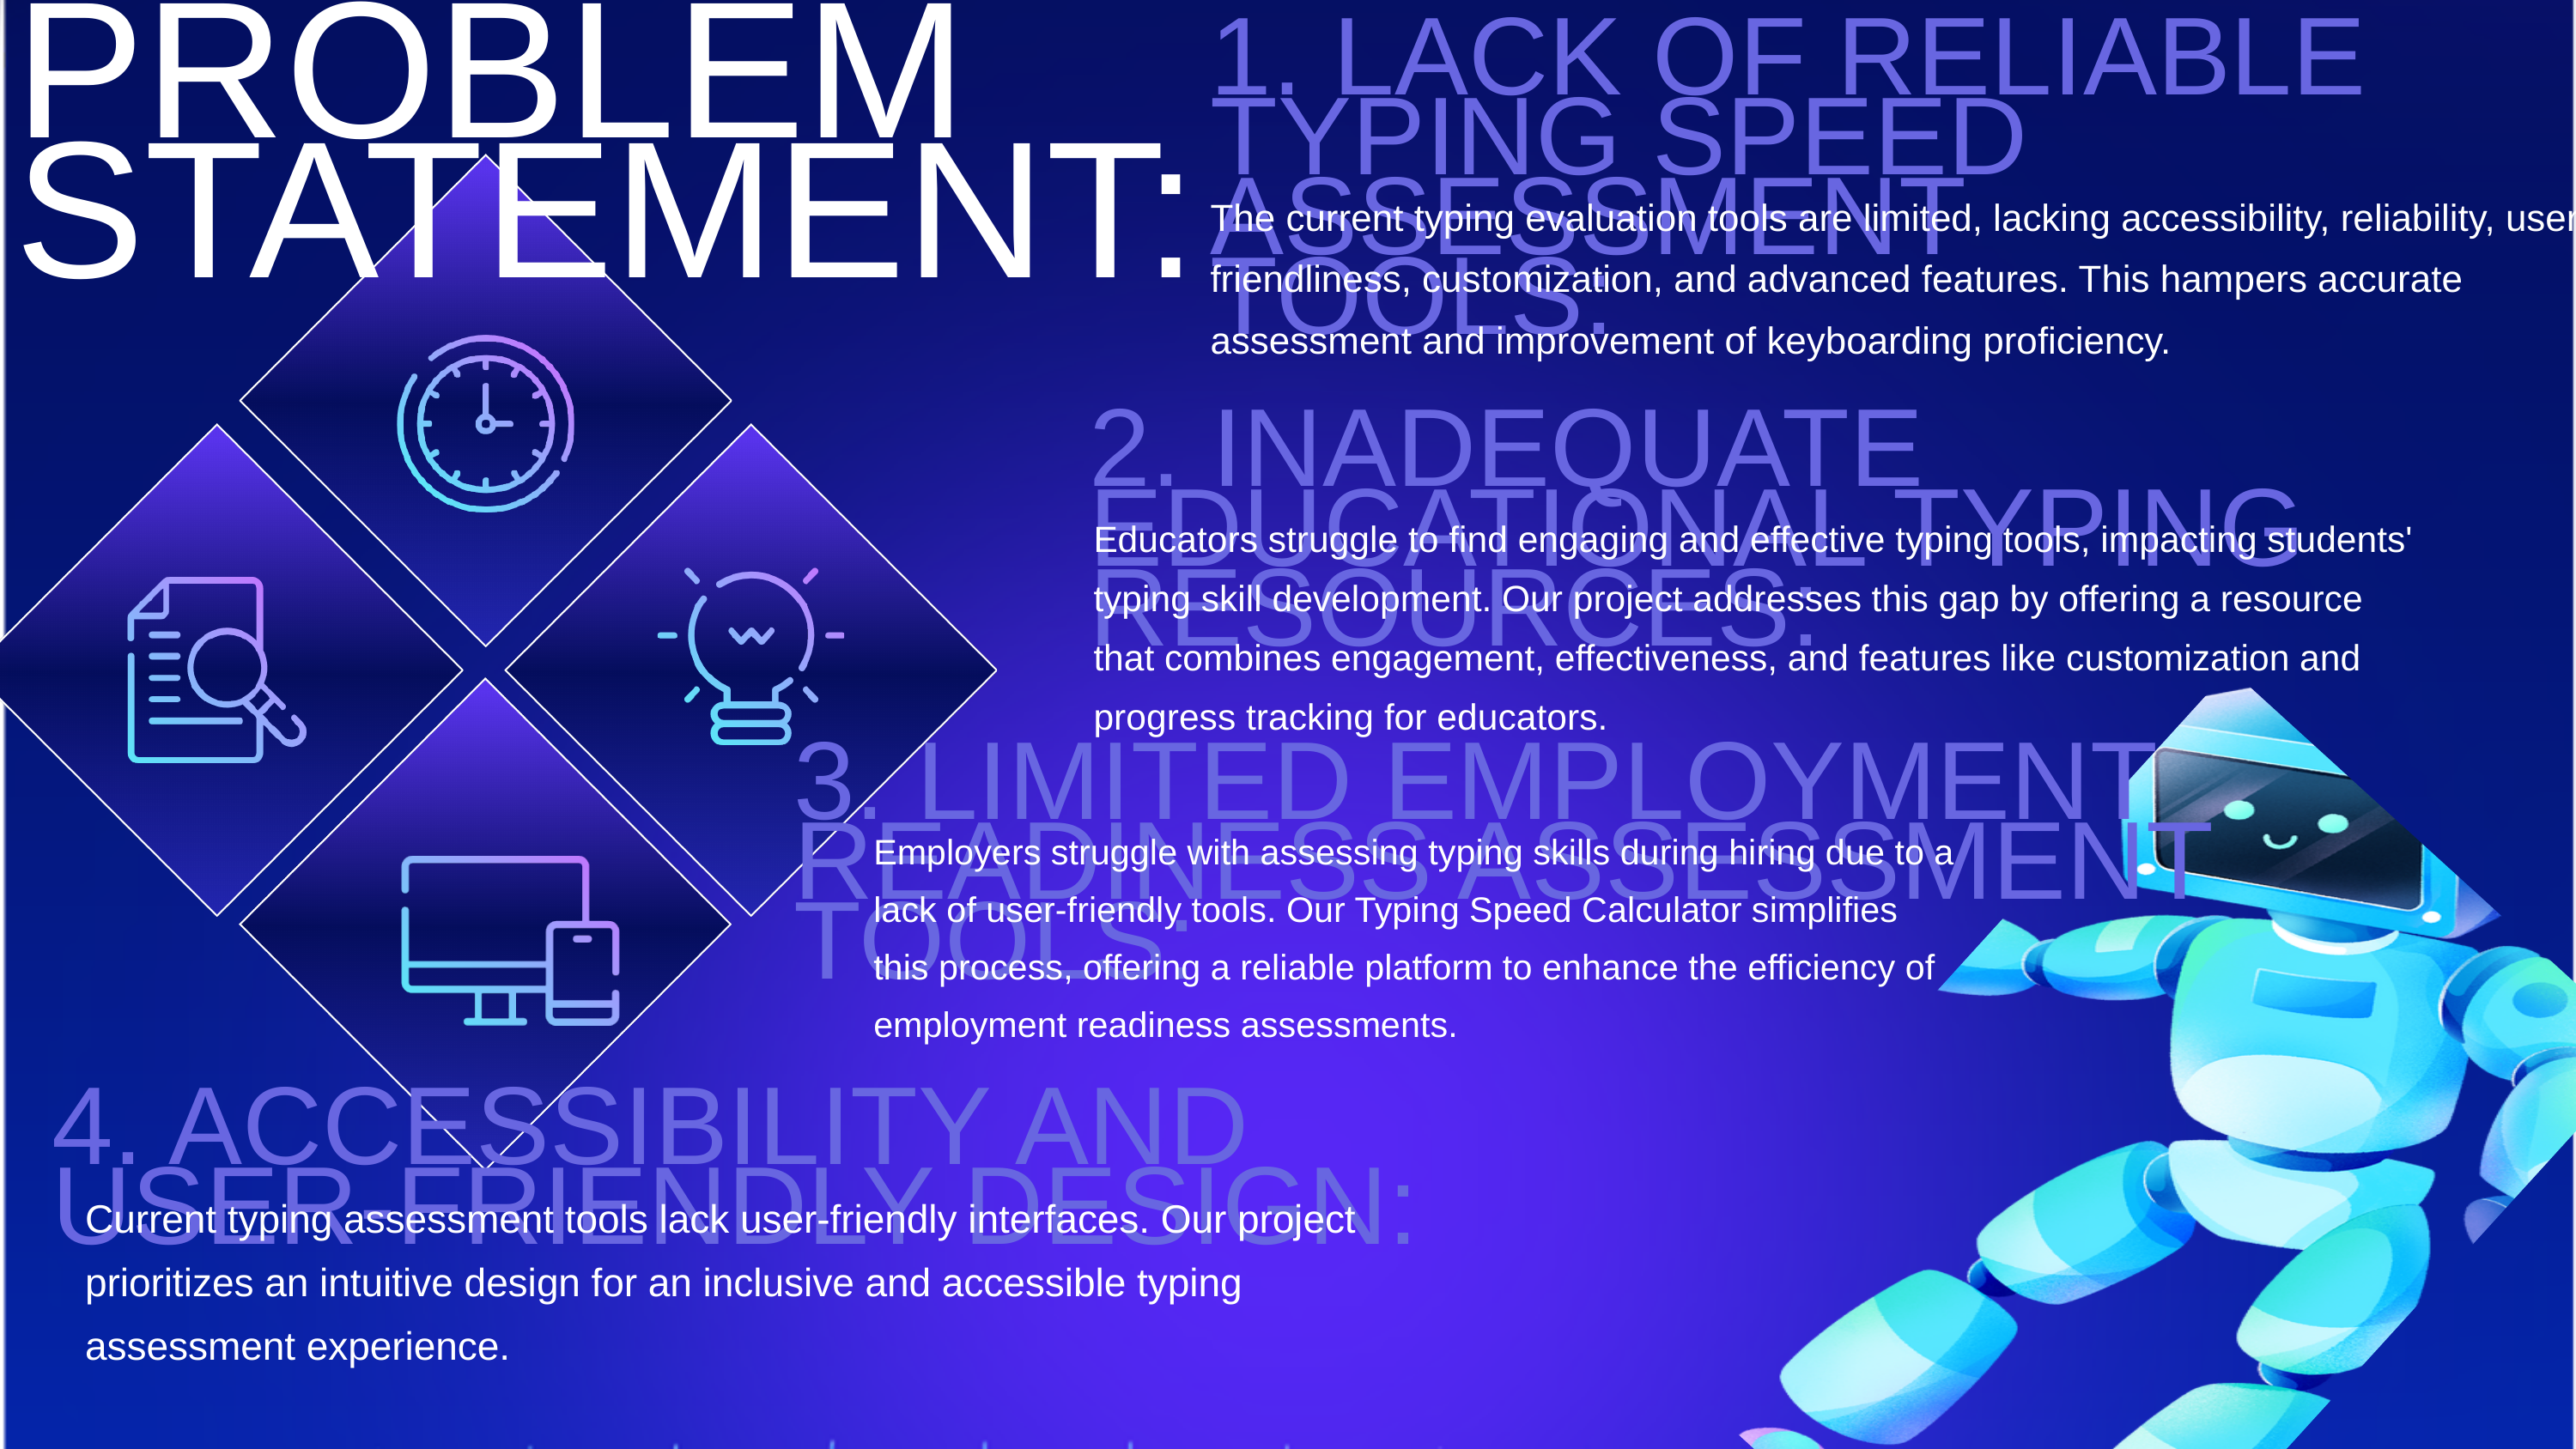

PROBLEM STATEMENT:
1. LACK OF RELIABLE TYPING SPEED       ASSESSMENT TOOLS:

The current typing evaluation tools are limited, lacking accessibility, reliability, user-friendliness, customization, and advanced features. This hampers accurate assessment and improvement of keyboarding proficiency.

2. INADEQUATE EDUCATIONAL TYPING RESOURCES:

Educators struggle to find engaging and effective typing tools, impacting students' typing skill development. Our project addresses this gap by offering a resource that combines engagement, effectiveness, and features like customization and progress tracking for educators.

3. LIMITED EMPLOYMENT READINESS ASSESSMENT TOOLS:

Employers struggle with assessing typing skills during hiring due to a lack of user-friendly tools. Our Typing Speed Calculator simplifies this process, offering a reliable platform to enhance the efficiency of employment readiness assessments.

4. ACCESSIBILITY AND USER-FRIENDLY DESIGN:

Current typing assessment tools lack user-friendly interfaces. Our project prioritizes an intuitive design for an inclusive and accessible typing assessment experience.